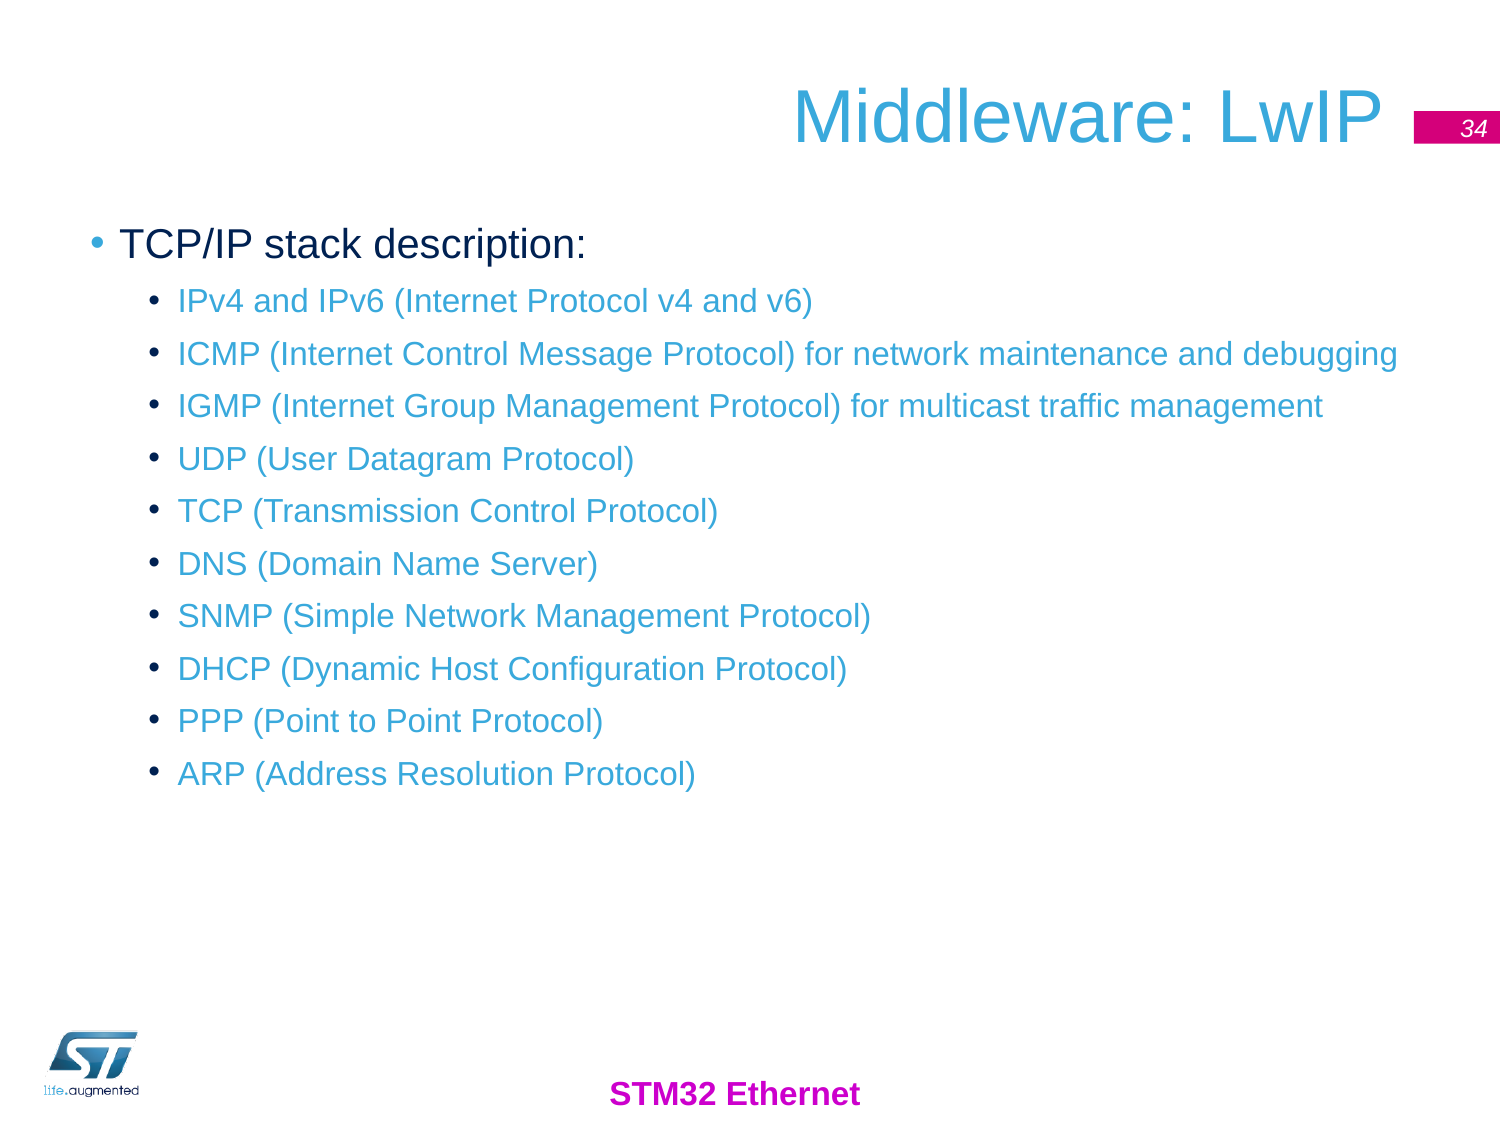

# Middleware: LwIP
34
TCP/IP stack description:
IPv4 and IPv6 (Internet Protocol v4 and v6)
ICMP (Internet Control Message Protocol) for network maintenance and debugging
IGMP (Internet Group Management Protocol) for multicast traffic management
UDP (User Datagram Protocol)
TCP (Transmission Control Protocol)
DNS (Domain Name Server)
SNMP (Simple Network Management Protocol)
DHCP (Dynamic Host Configuration Protocol)
PPP (Point to Point Protocol)
ARP (Address Resolution Protocol)